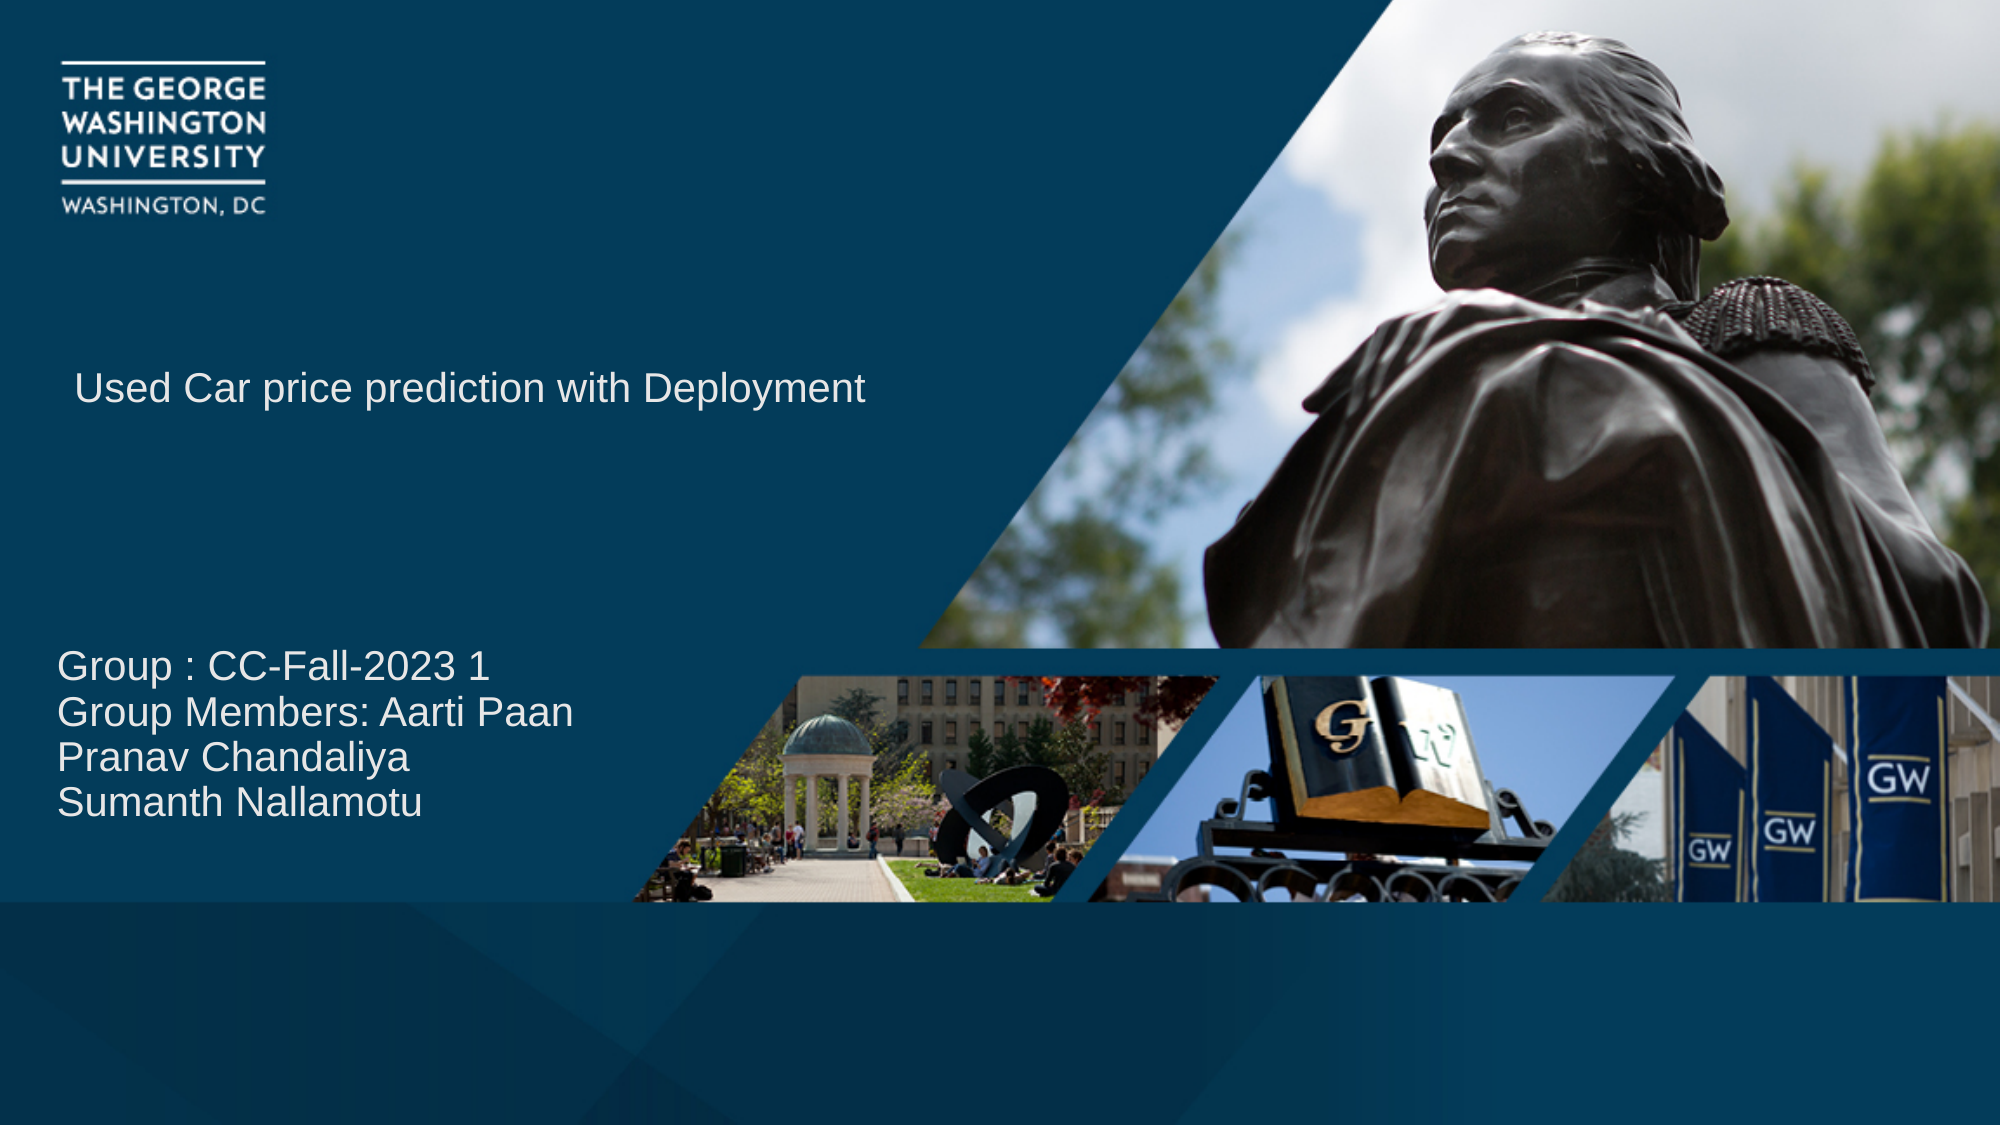

# Used Car price prediction with Deployment
Group : CC-Fall-2023 1
Group Members: Aarti Paan
Pranav Chandaliya
Sumanth Nallamotu